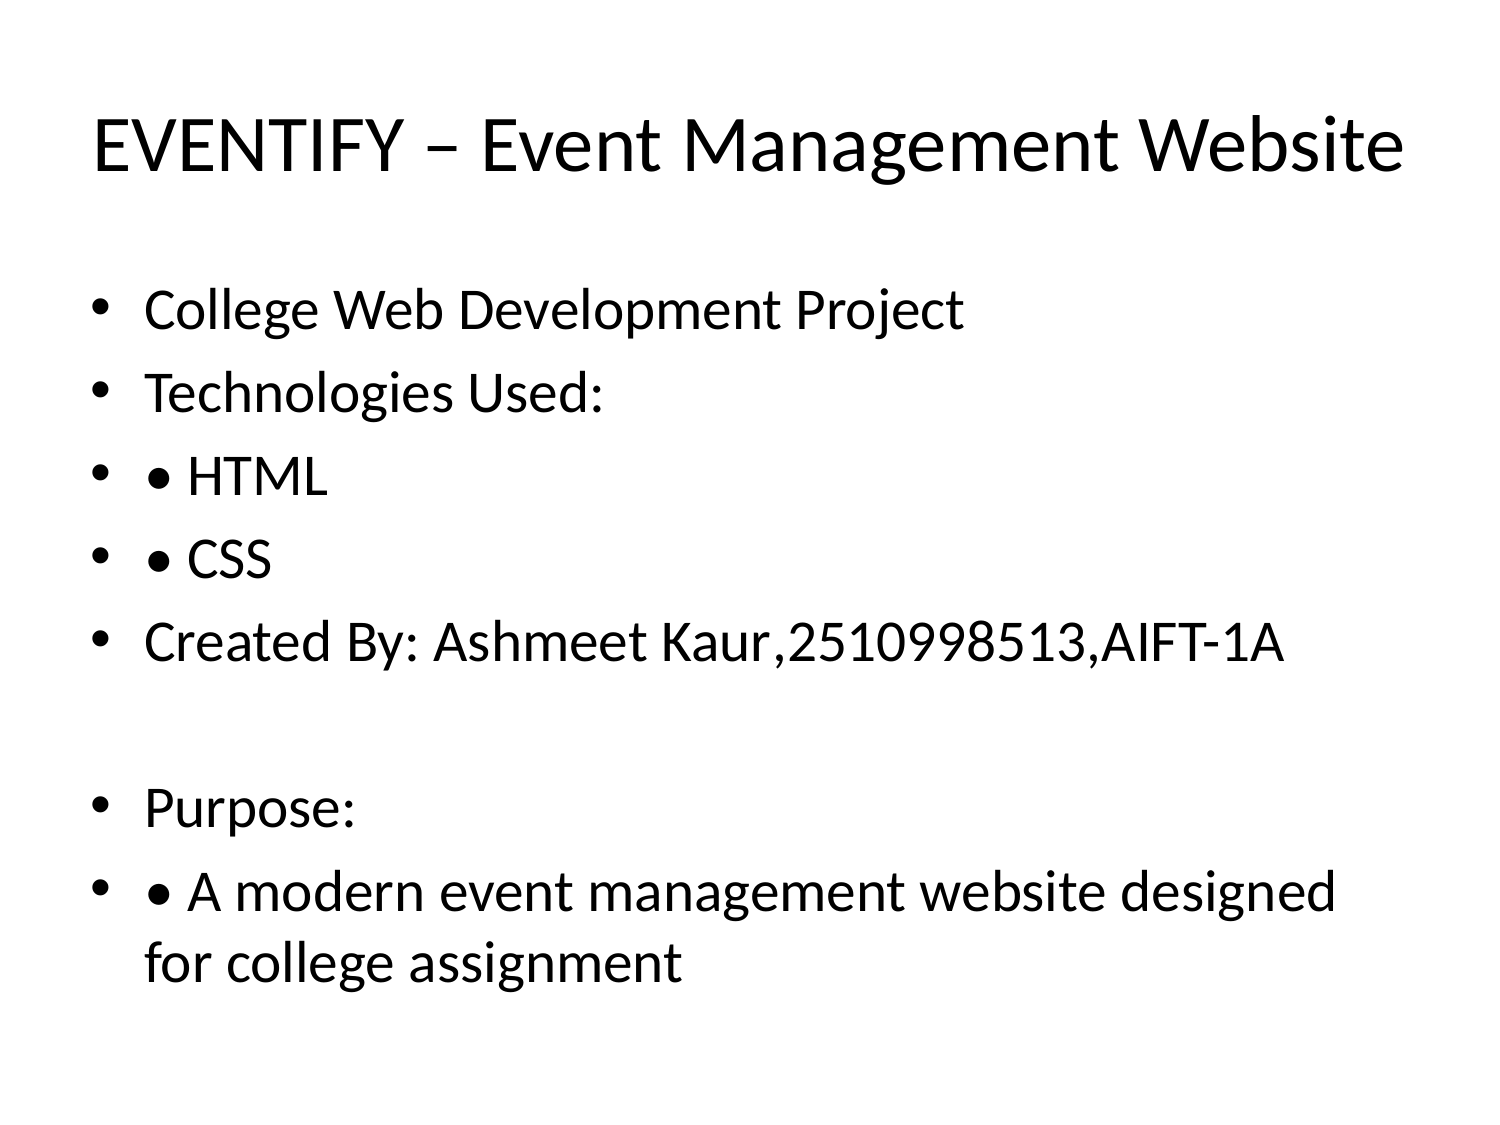

# EVENTIFY – Event Management Website
College Web Development Project
Technologies Used:
• HTML
• CSS
Created By: Ashmeet Kaur,2510998513,AIFT-1A

Purpose:
• A modern event management website designed for college assignment